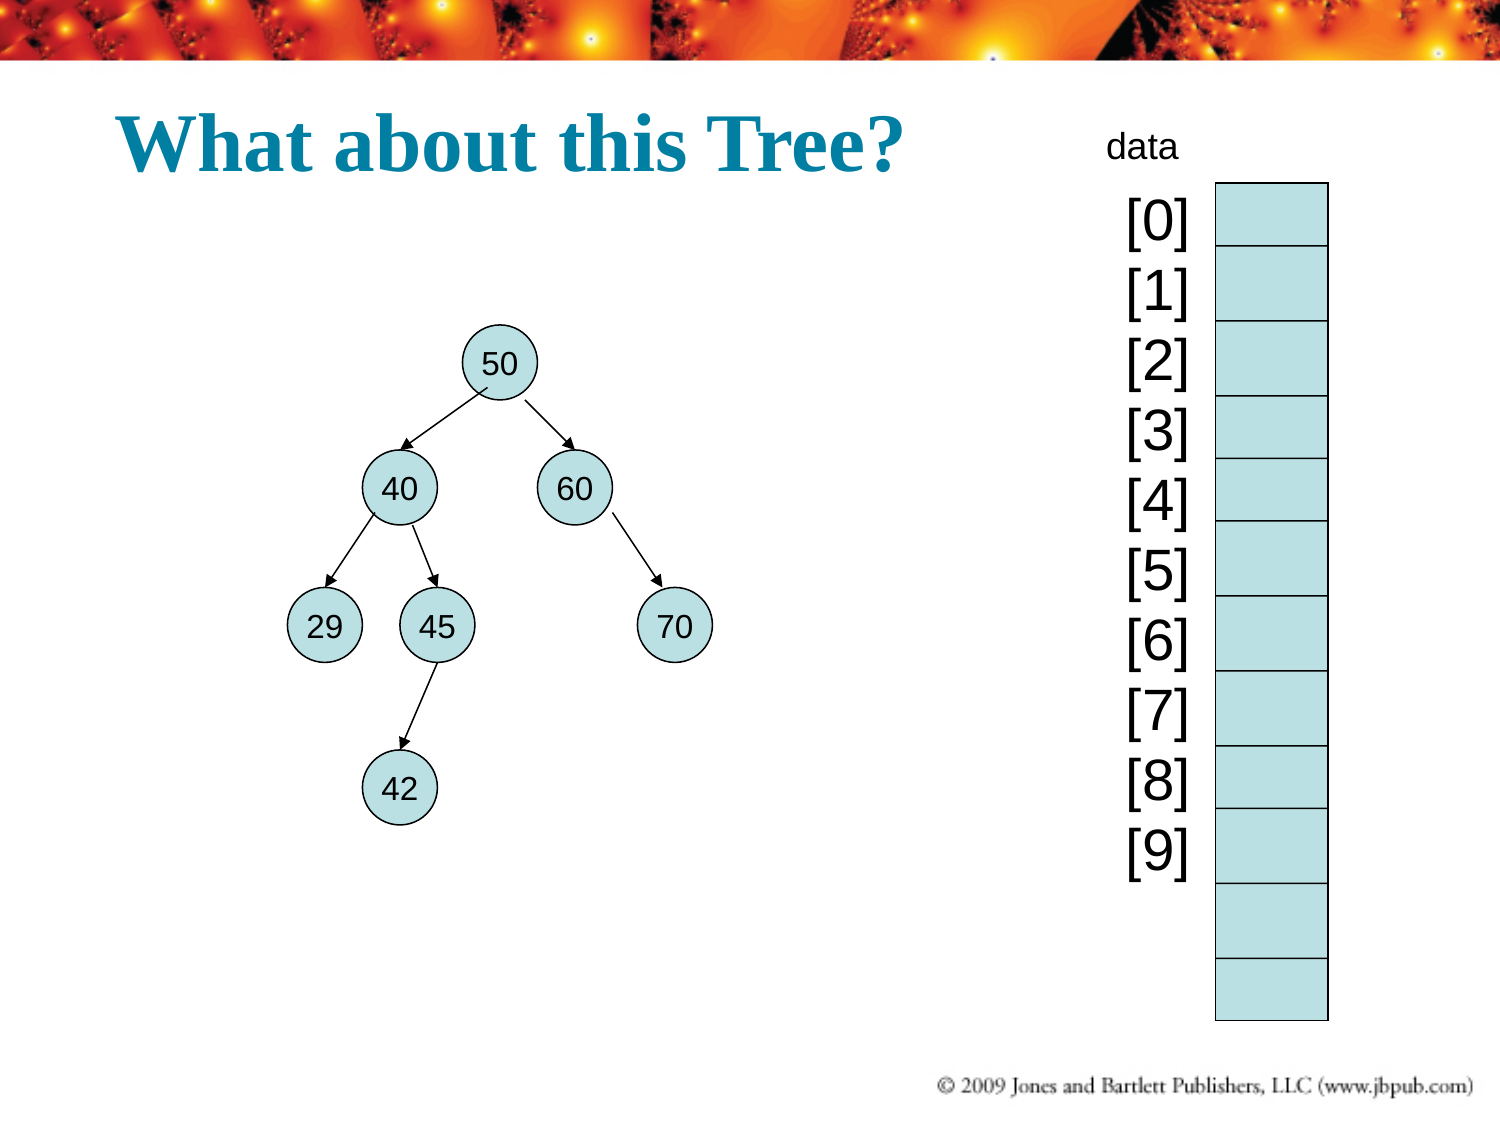

What about this Tree?
data
[0]
[1]
[2]
[3]
[4]
[5]
[6]
[7]
[8]
[9]

50

40
60

29
45
70

42